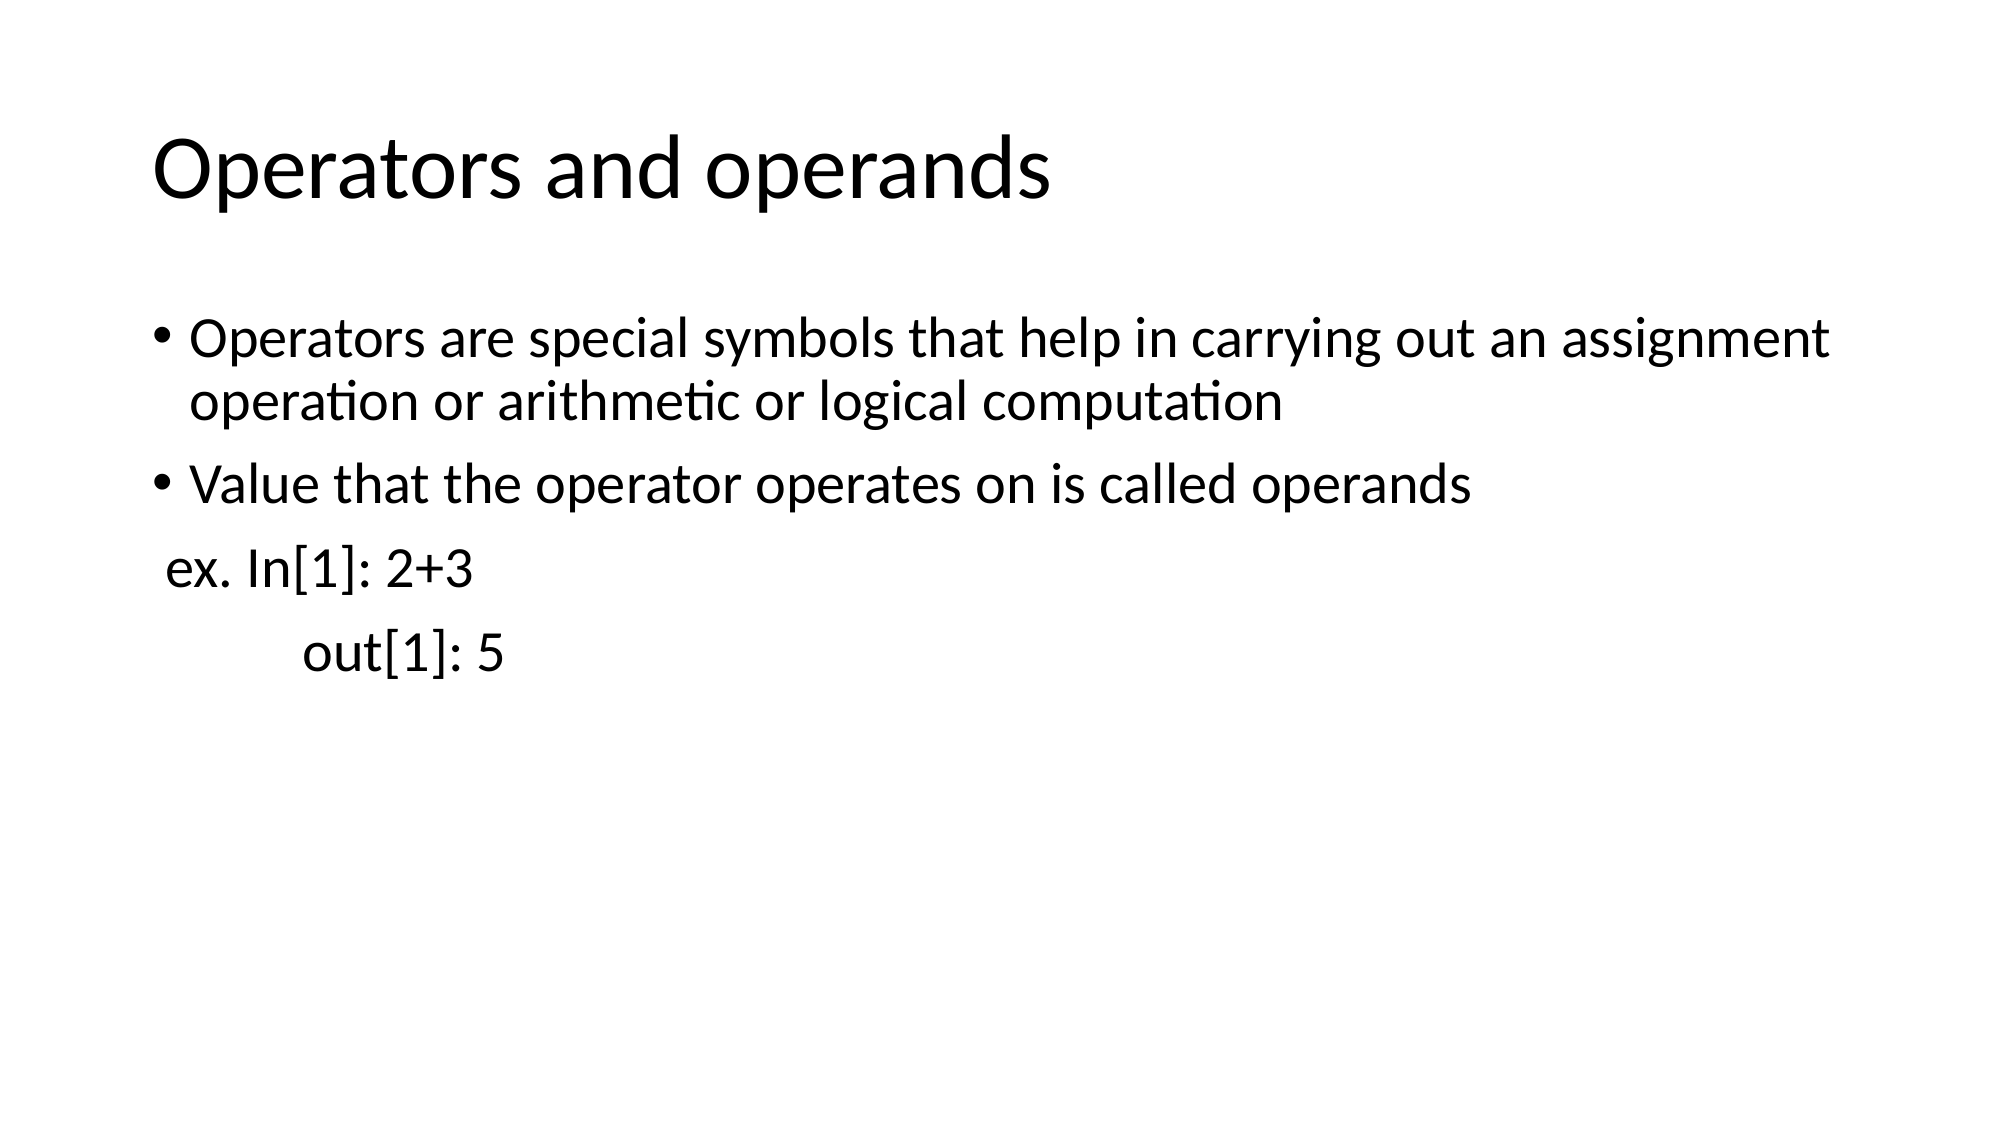

# Operators and operands
Operators are special symbols that help in carrying out an assignment operation or arithmetic or logical computation
Value that the operator operates on is called operands
 ex. In[1]: 2+3
	out[1]: 5